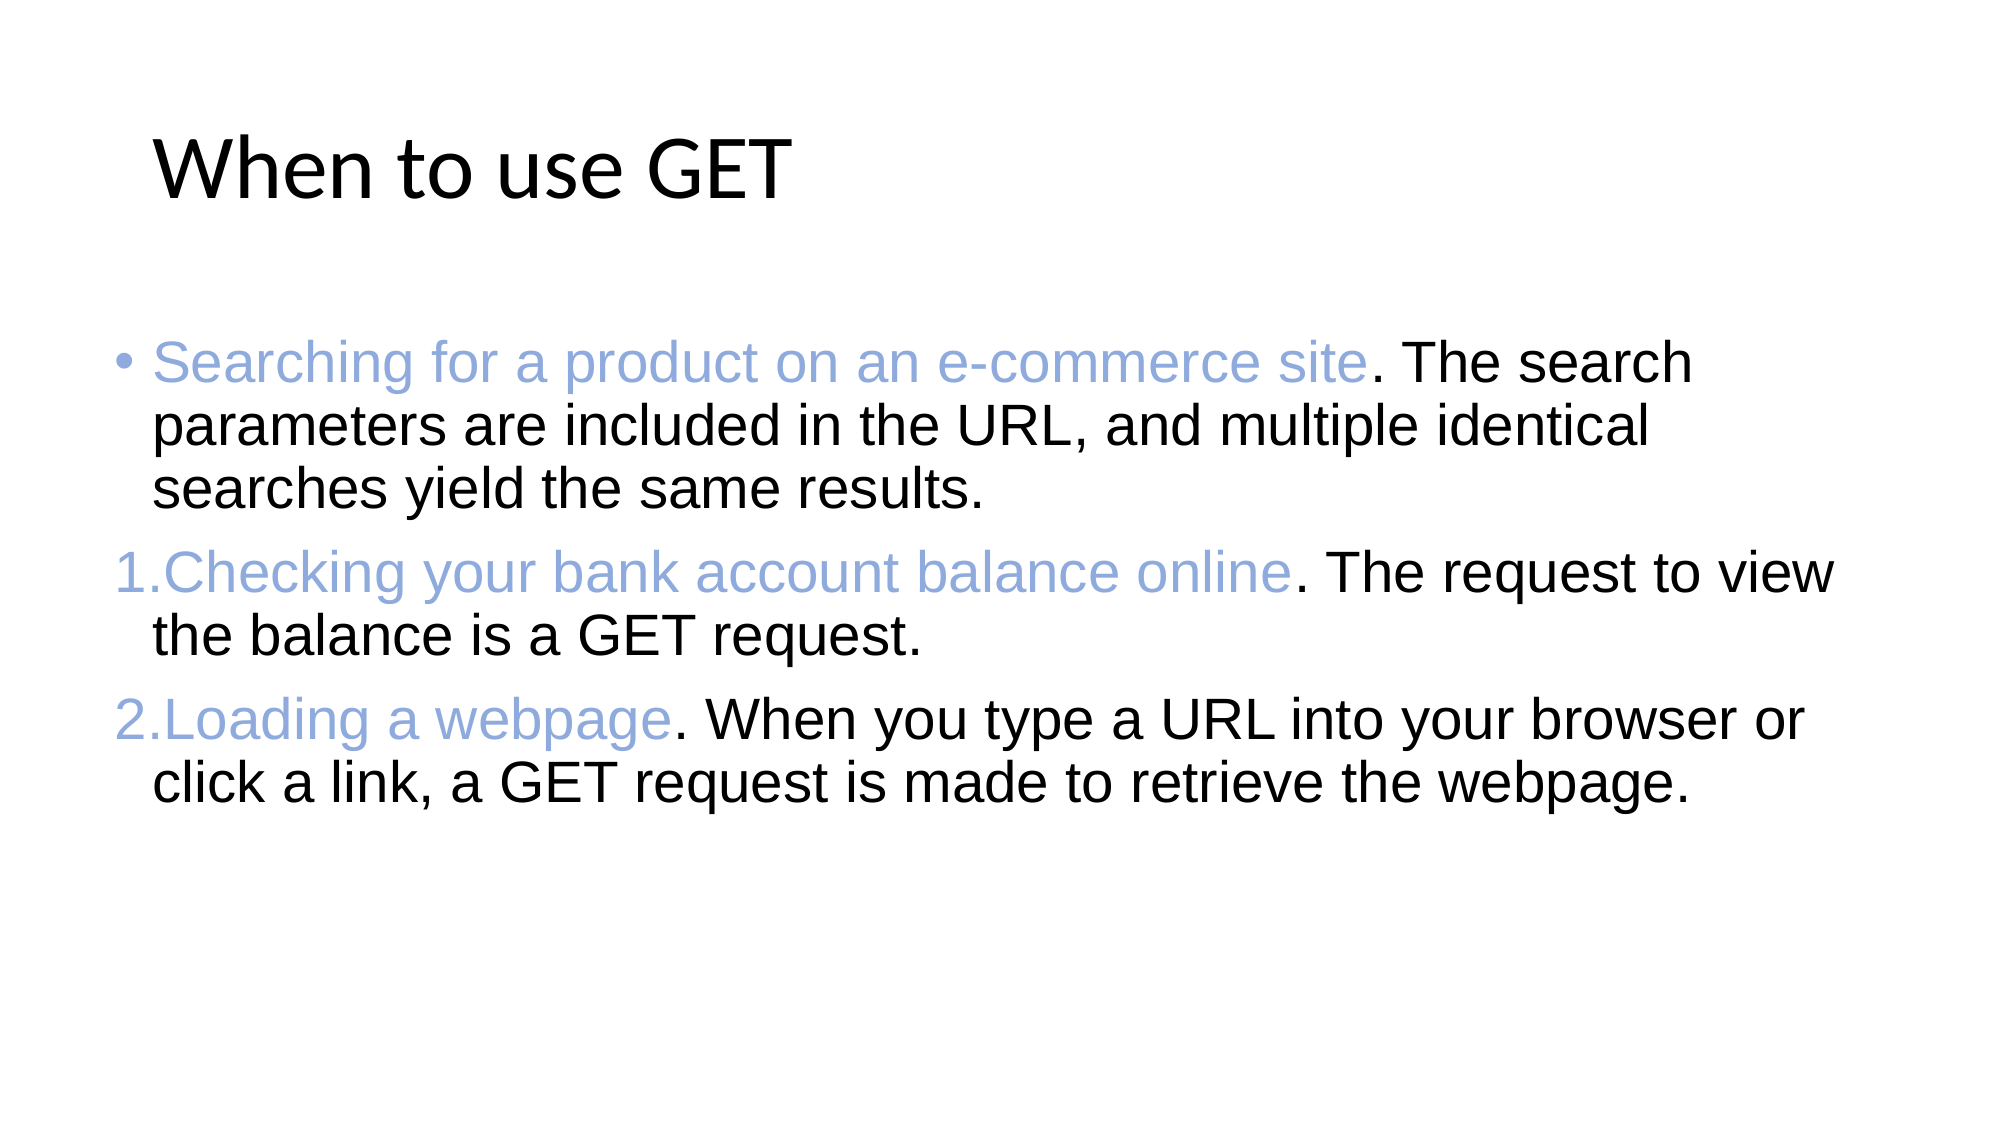

# When to use GET
Searching for a product on an e-commerce site. The search parameters are included in the URL, and multiple identical searches yield the same results.
Checking your bank account balance online. The request to view the balance is a GET request.
Loading a webpage. When you type a URL into your browser or click a link, a GET request is made to retrieve the webpage.

11